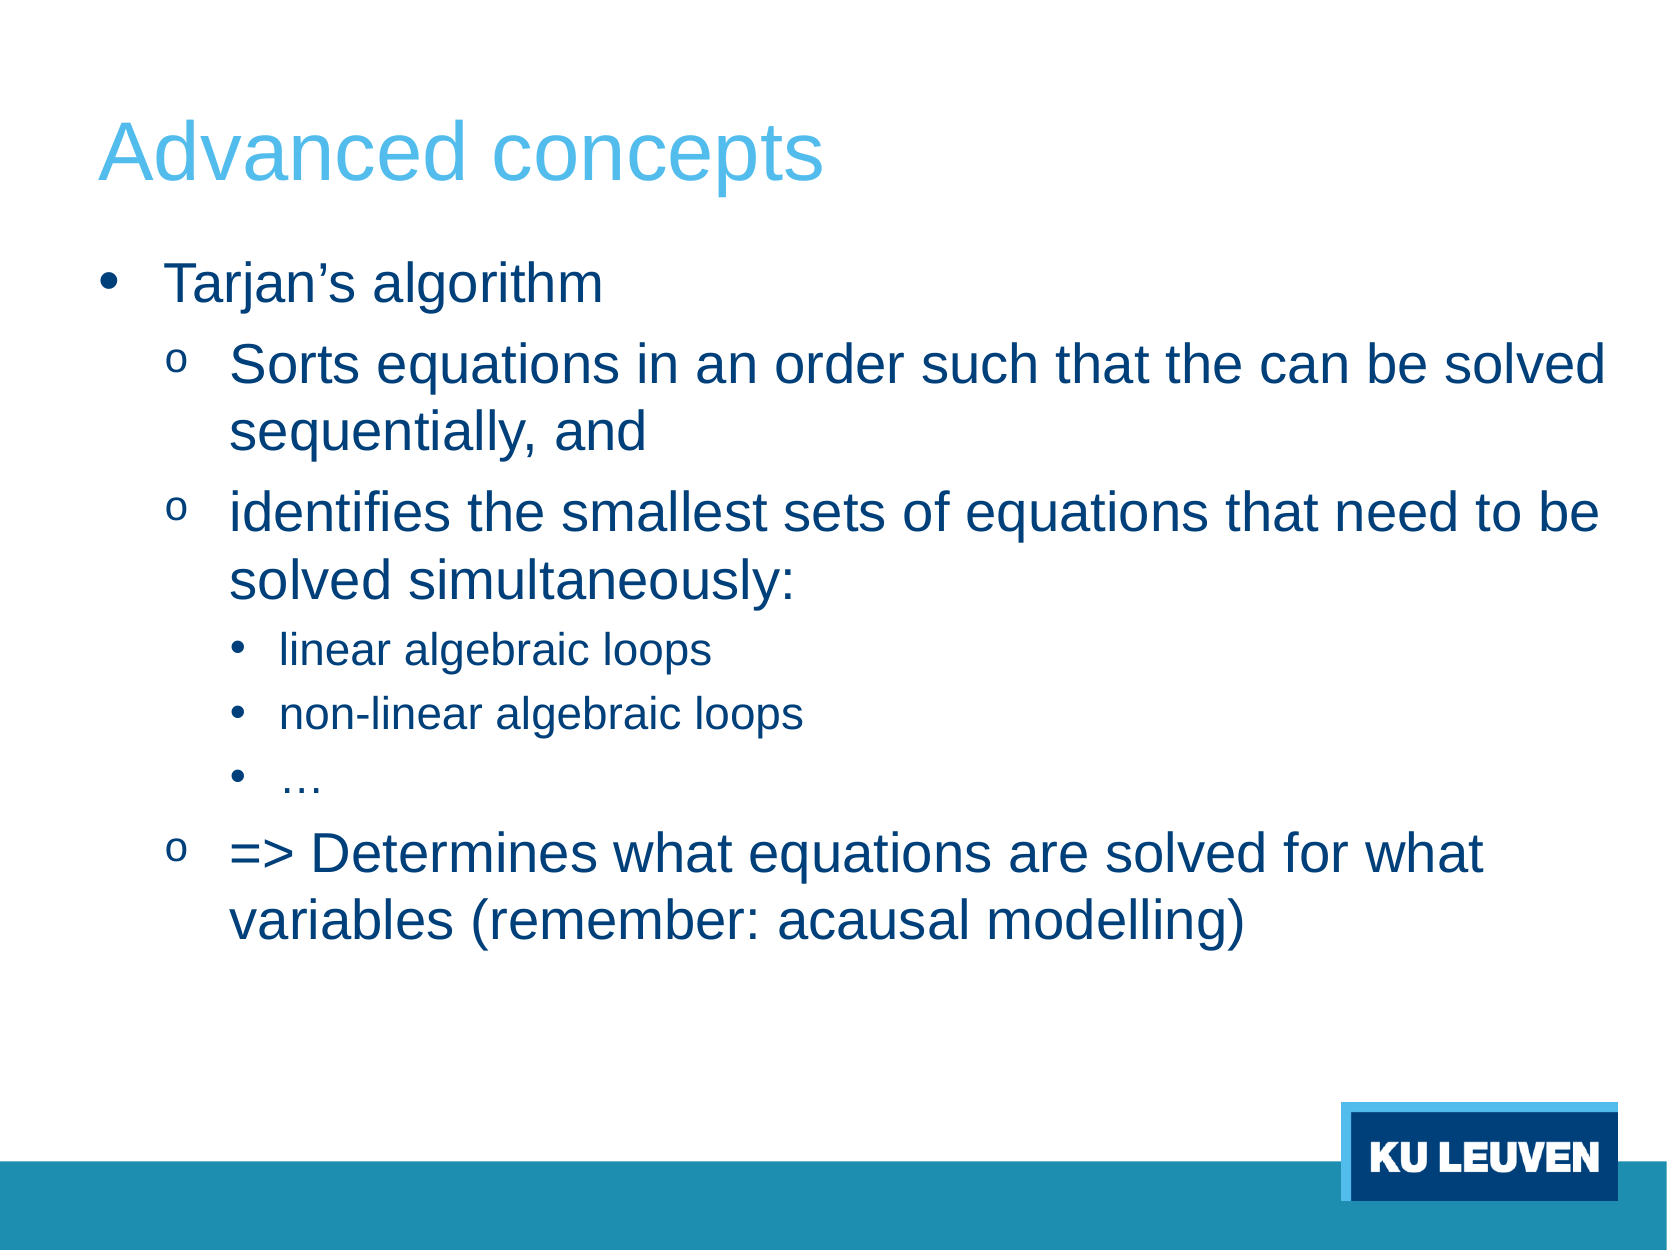

# Advanced concepts
Tarjan’s algorithm
Sorts equations in an order such that the can be solved sequentially, and
identifies the smallest sets of equations that need to be solved simultaneously:
linear algebraic loops
non-linear algebraic loops
…
=> Determines what equations are solved for what variables (remember: acausal modelling)